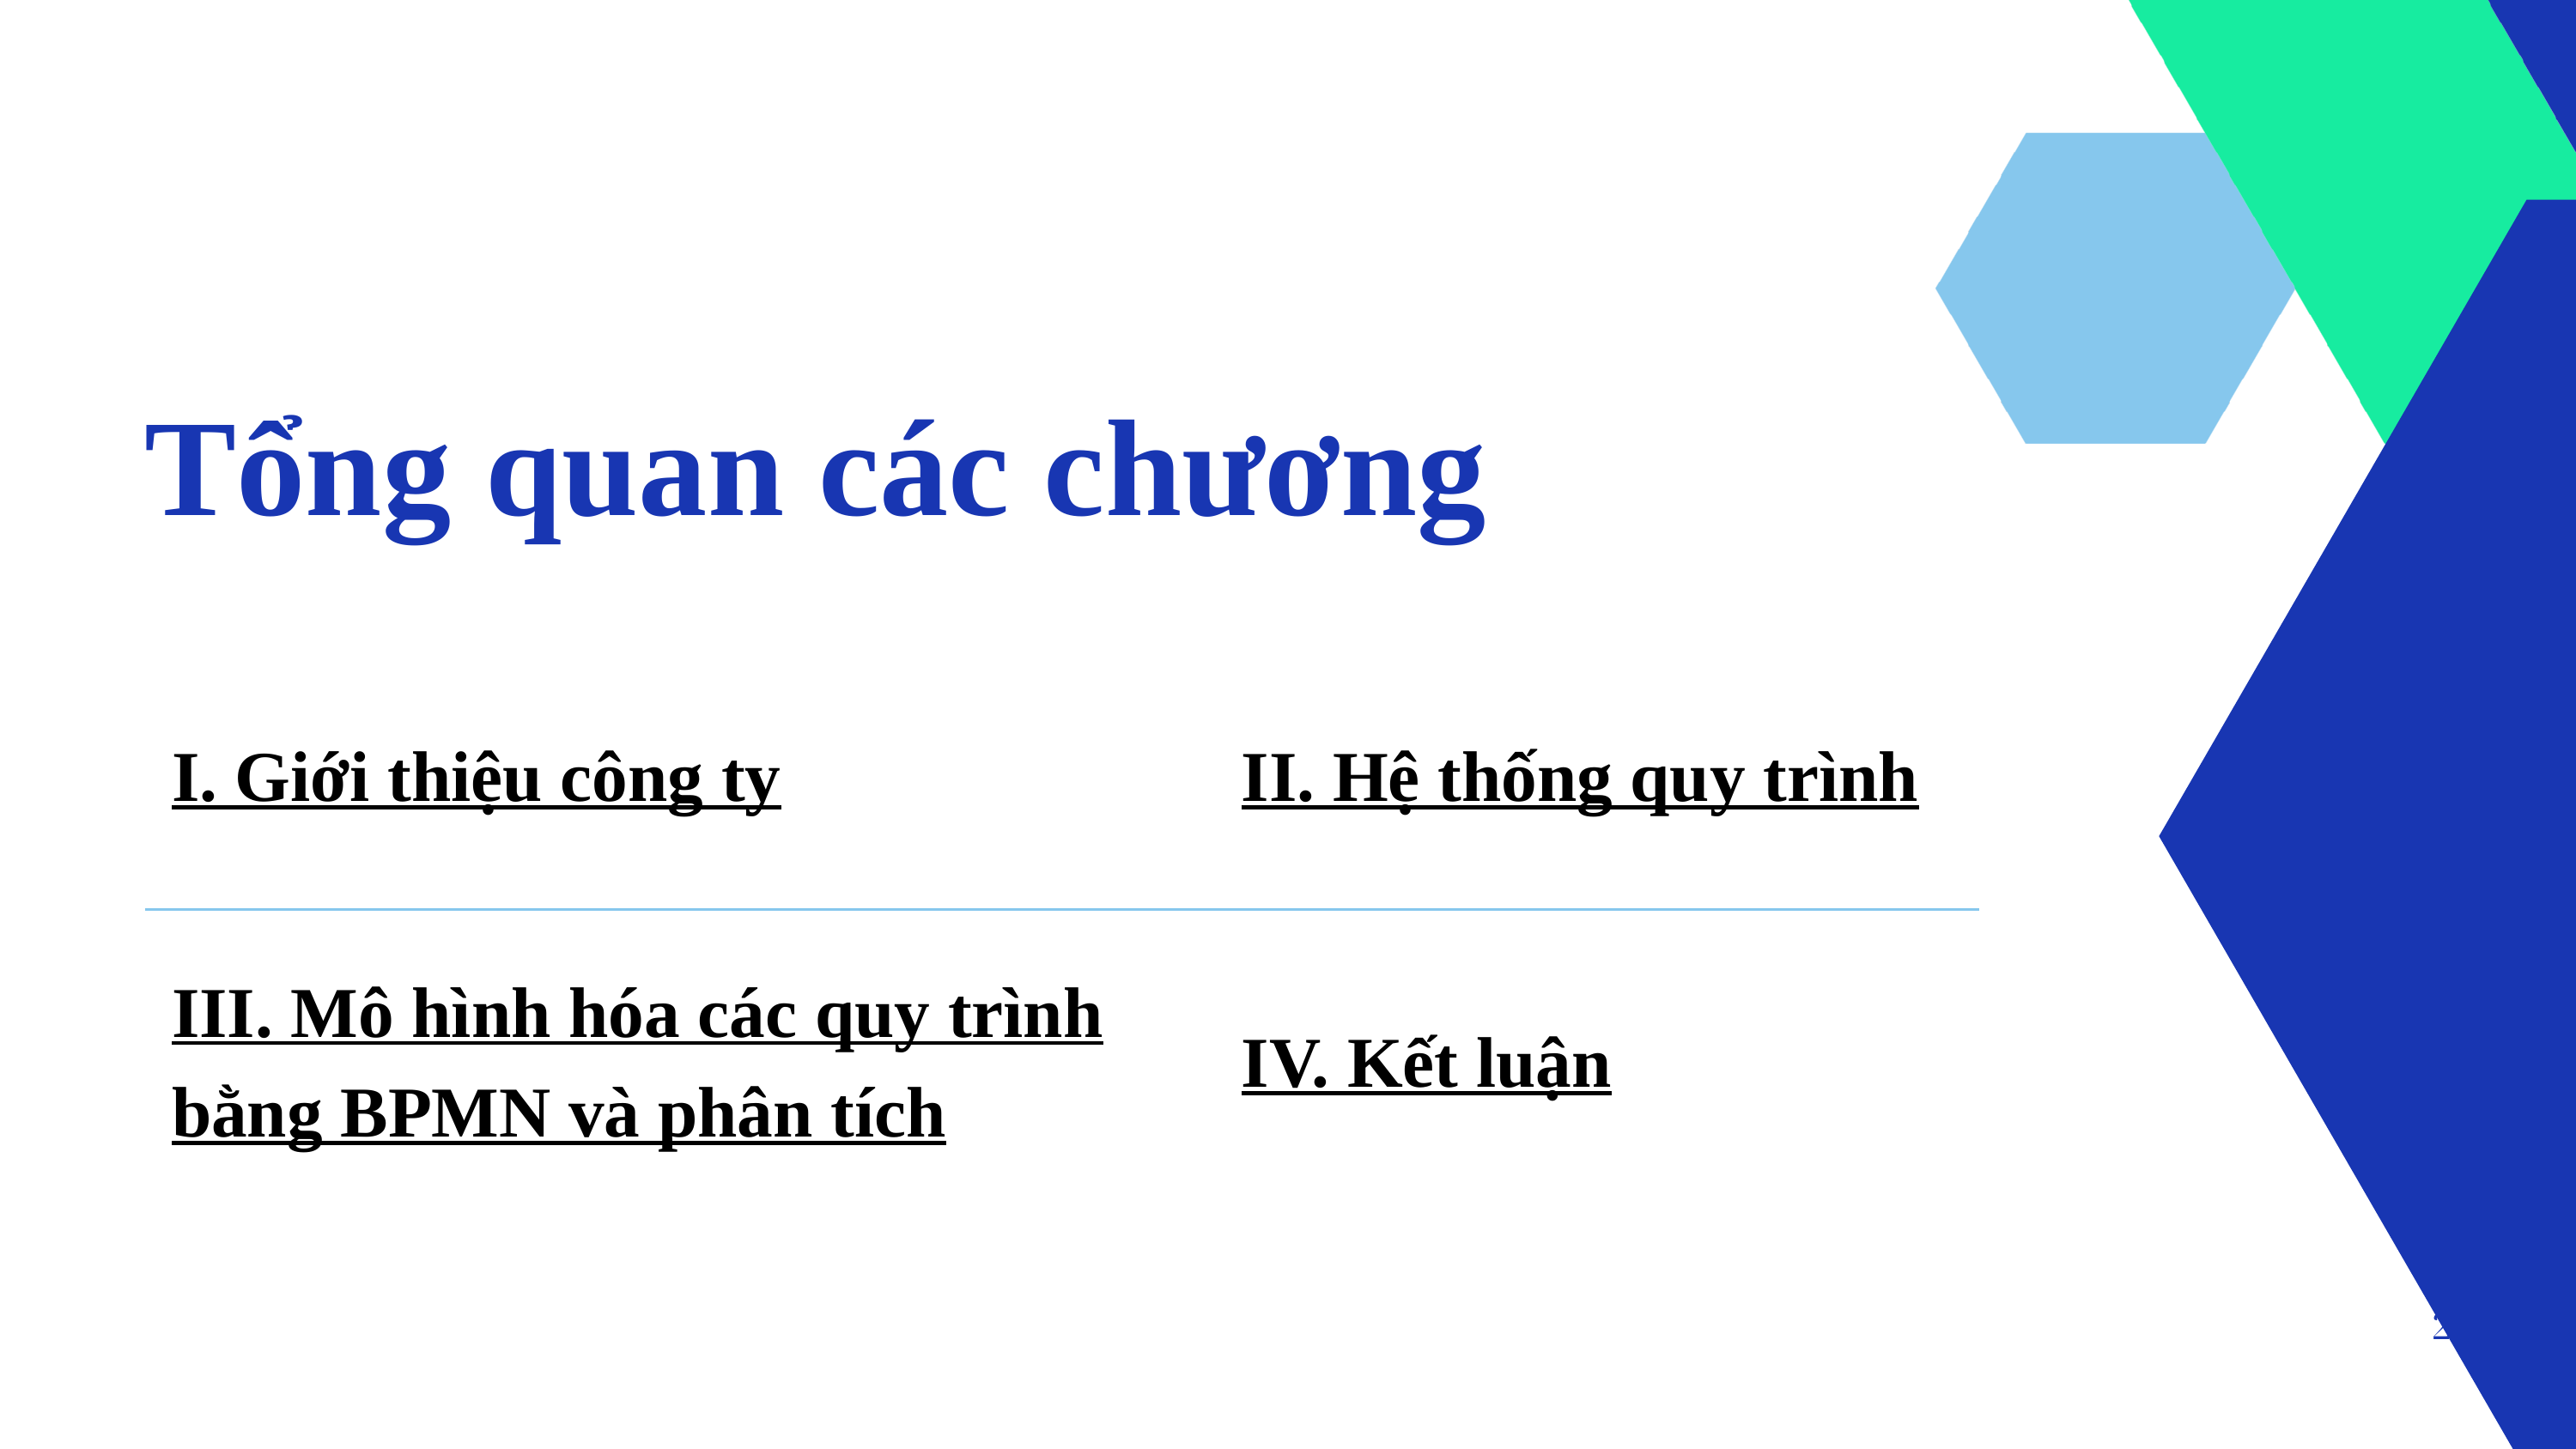

Tổng quan các chương
| I. Giới thiệu công ty | II. Hệ thống quy trình |
| --- | --- |
| III. Mô hình hóa các quy trình bằng BPMN và phân tích | IV. Kết luận |
2